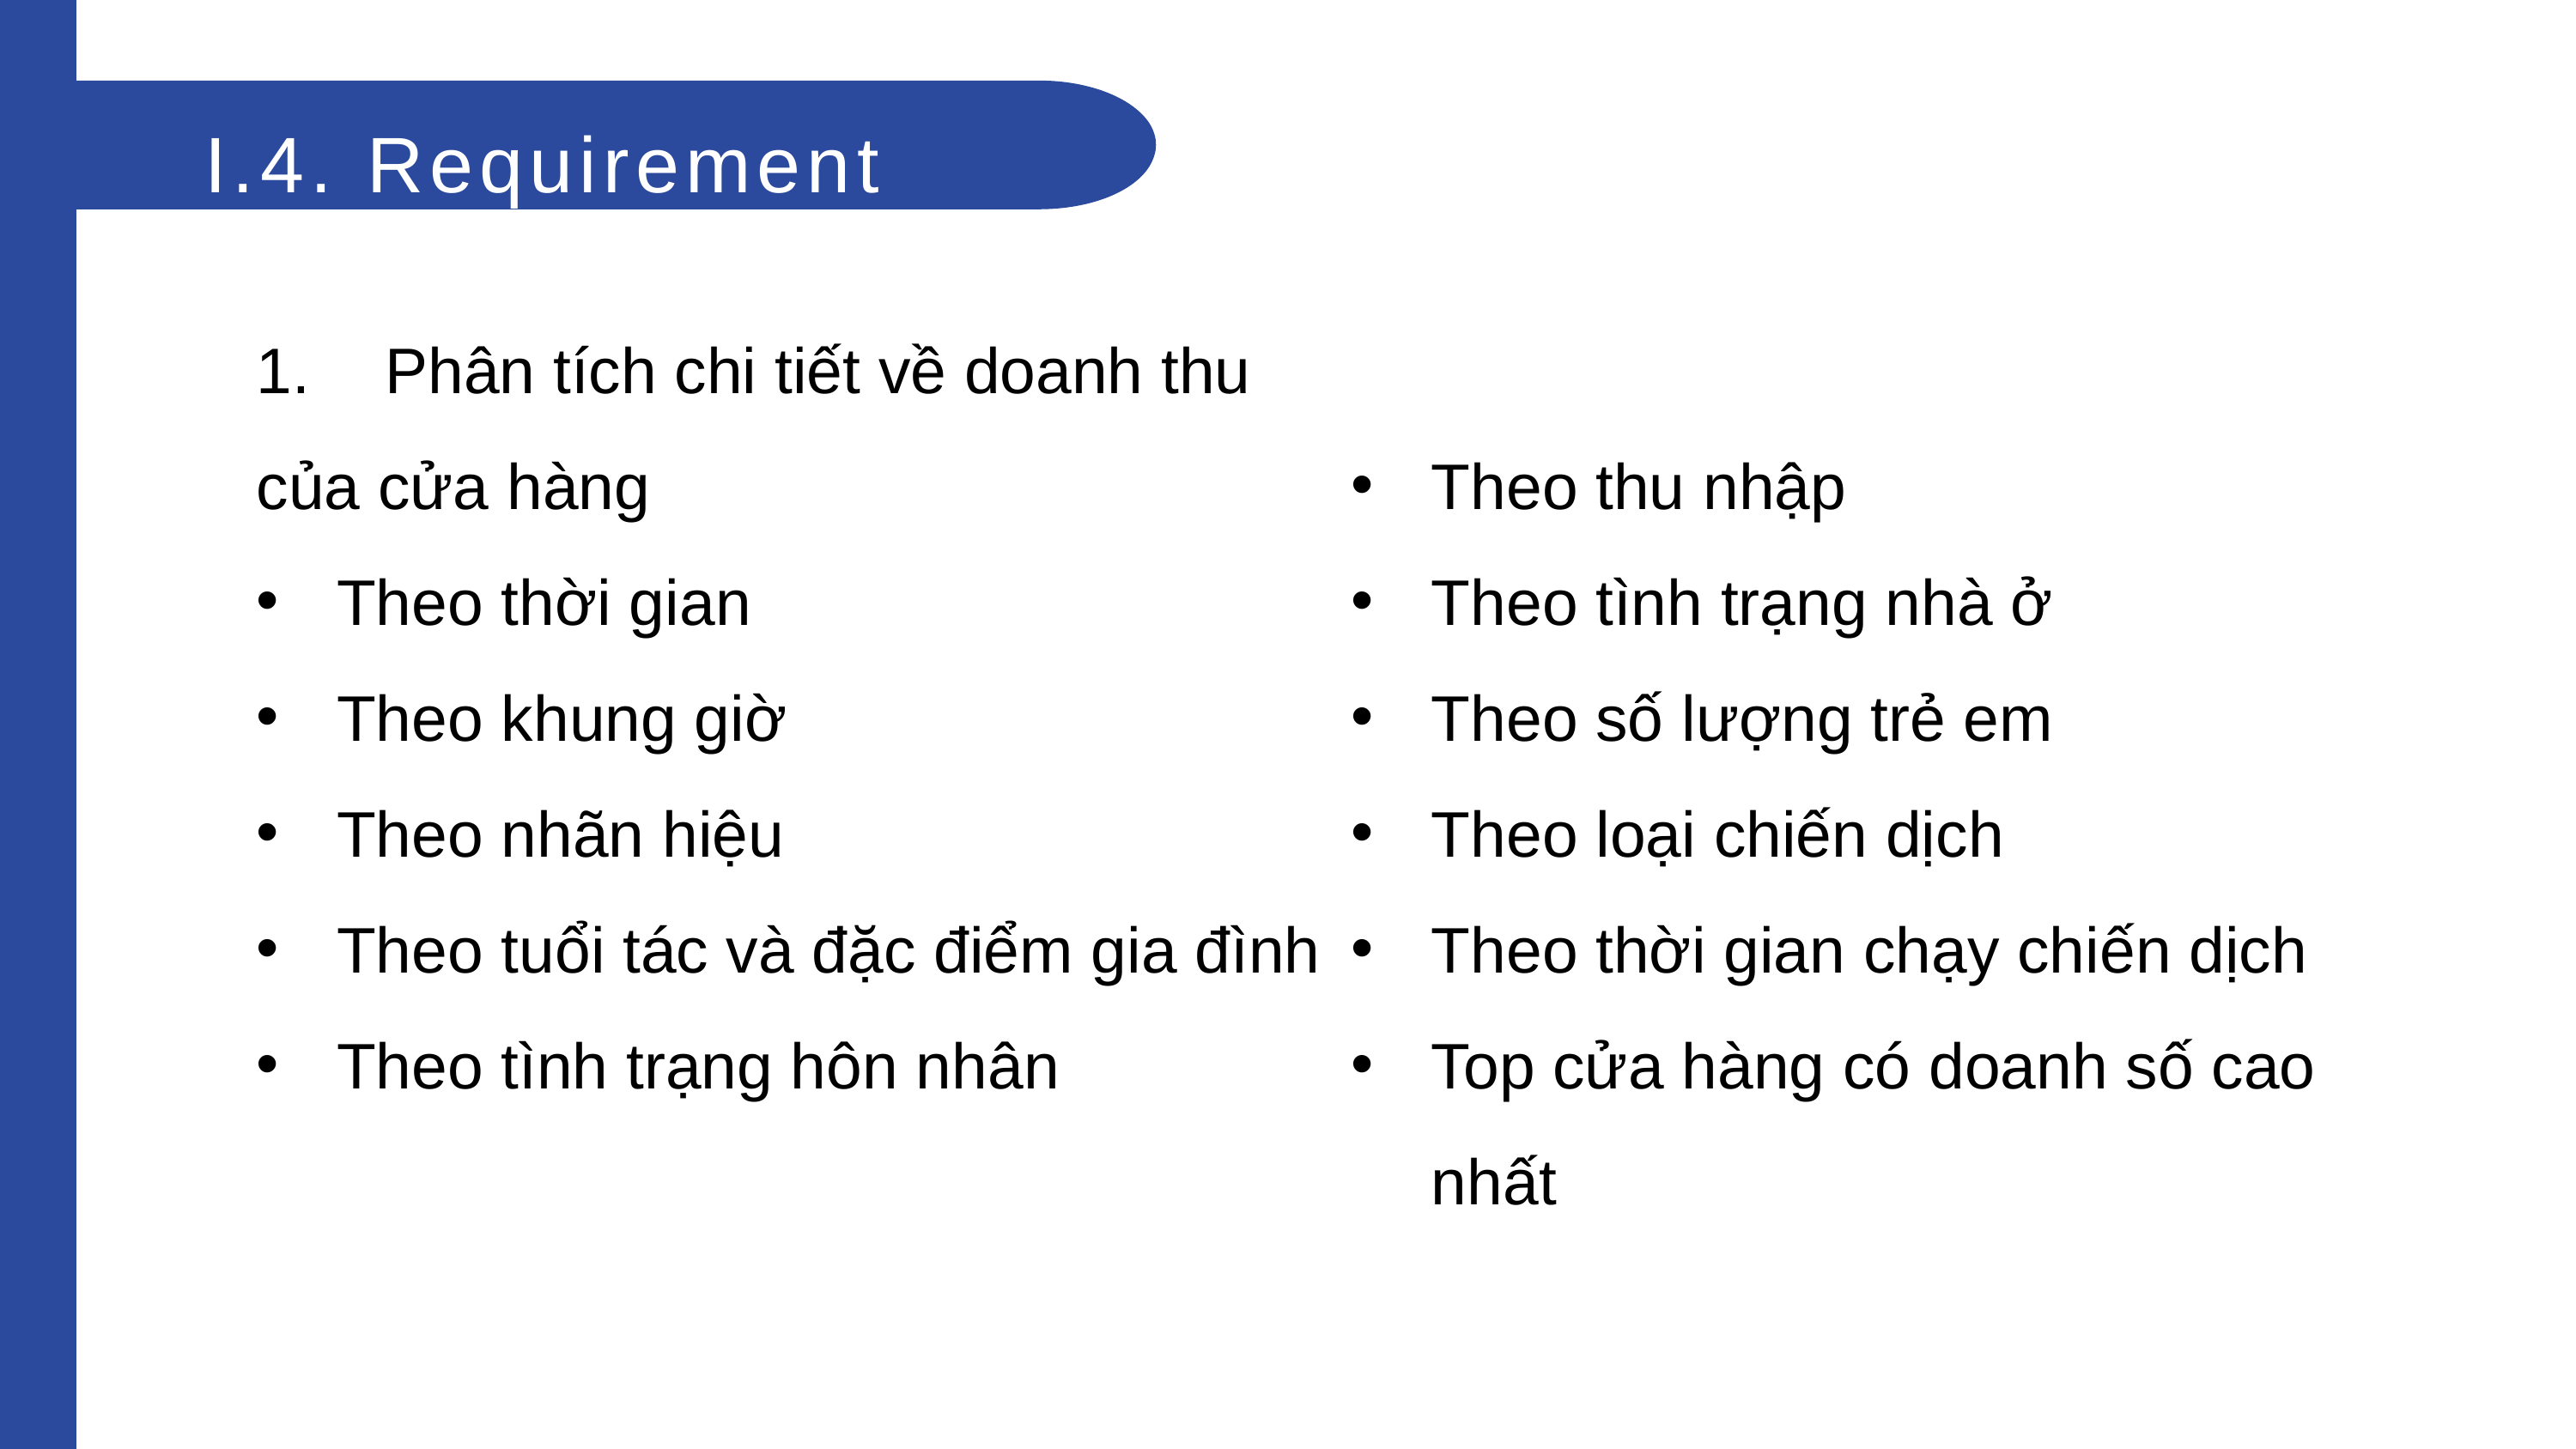

I.4. Requirement
1.	Phân tích chi tiết về doanh thu của cửa hàng
Theo thời gian
Theo khung giờ
Theo nhãn hiệu
Theo tuổi tác và đặc điểm gia đình
Theo tình trạng hôn nhân

Theo thu nhập
Theo tình trạng nhà ở
Theo số lượng trẻ em
Theo loại chiến dịch
Theo thời gian chạy chiến dịch
Top cửa hàng có doanh số cao nhất